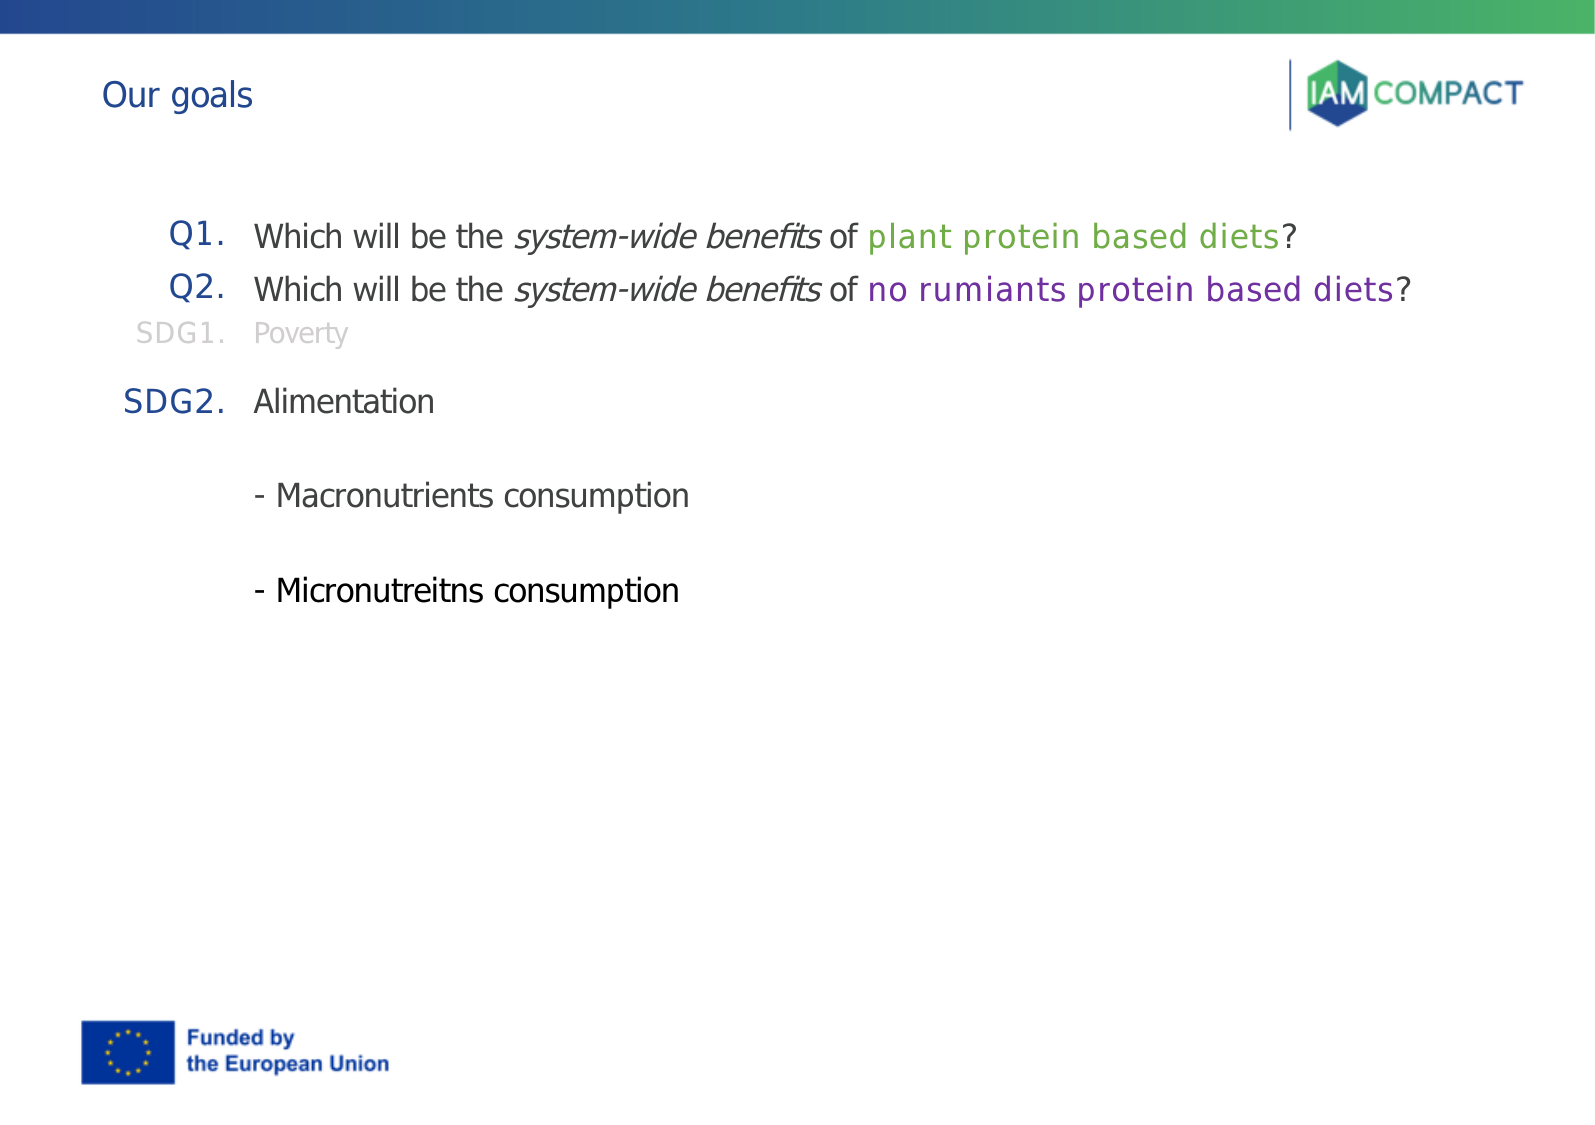

# Our goals
| Q1. | Which will be the system-wide benefits of plant protein based diets? |
| --- | --- |
| Q2. | Which will be the system-wide benefits of no rumiants protein based diets? |
| SDG1. | Poverty |
| SDG2. | Alimentation |
|  | - Macronutrients consumption |
|  | - Micronutreitns consumption |
|  |  |
|  |  |